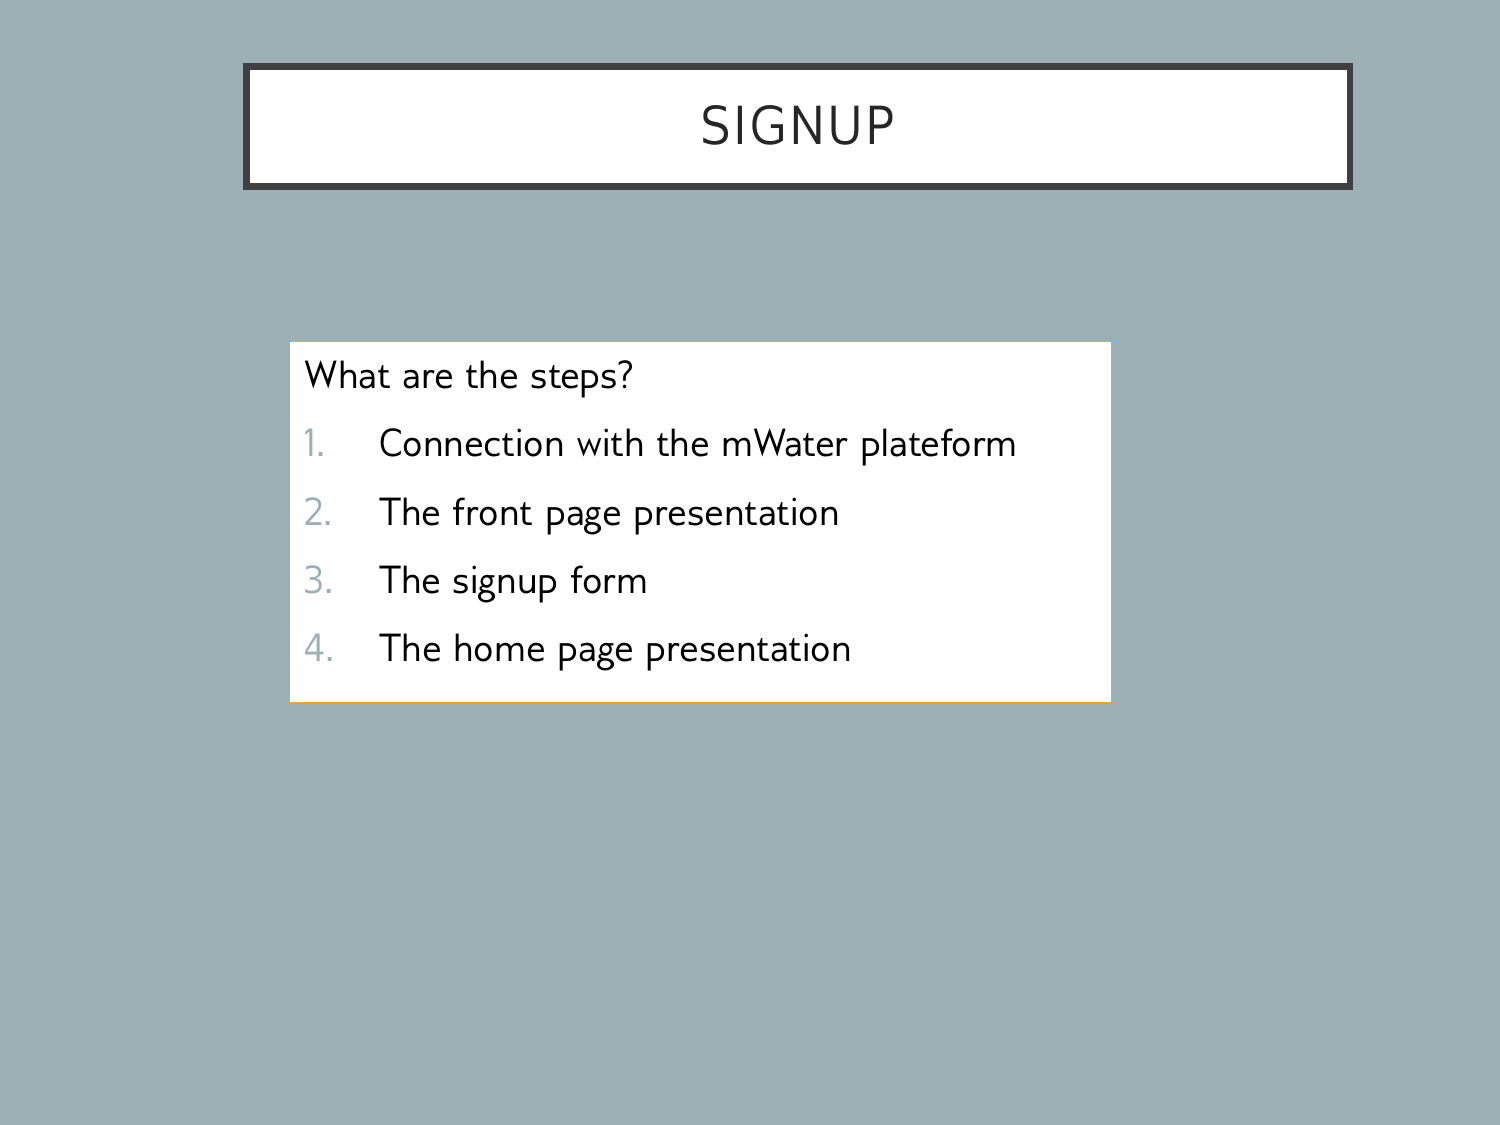

# SIGNUP
What are the steps?
Connection with the mWater plateform
The front page presentation
The signup form
The home page presentation